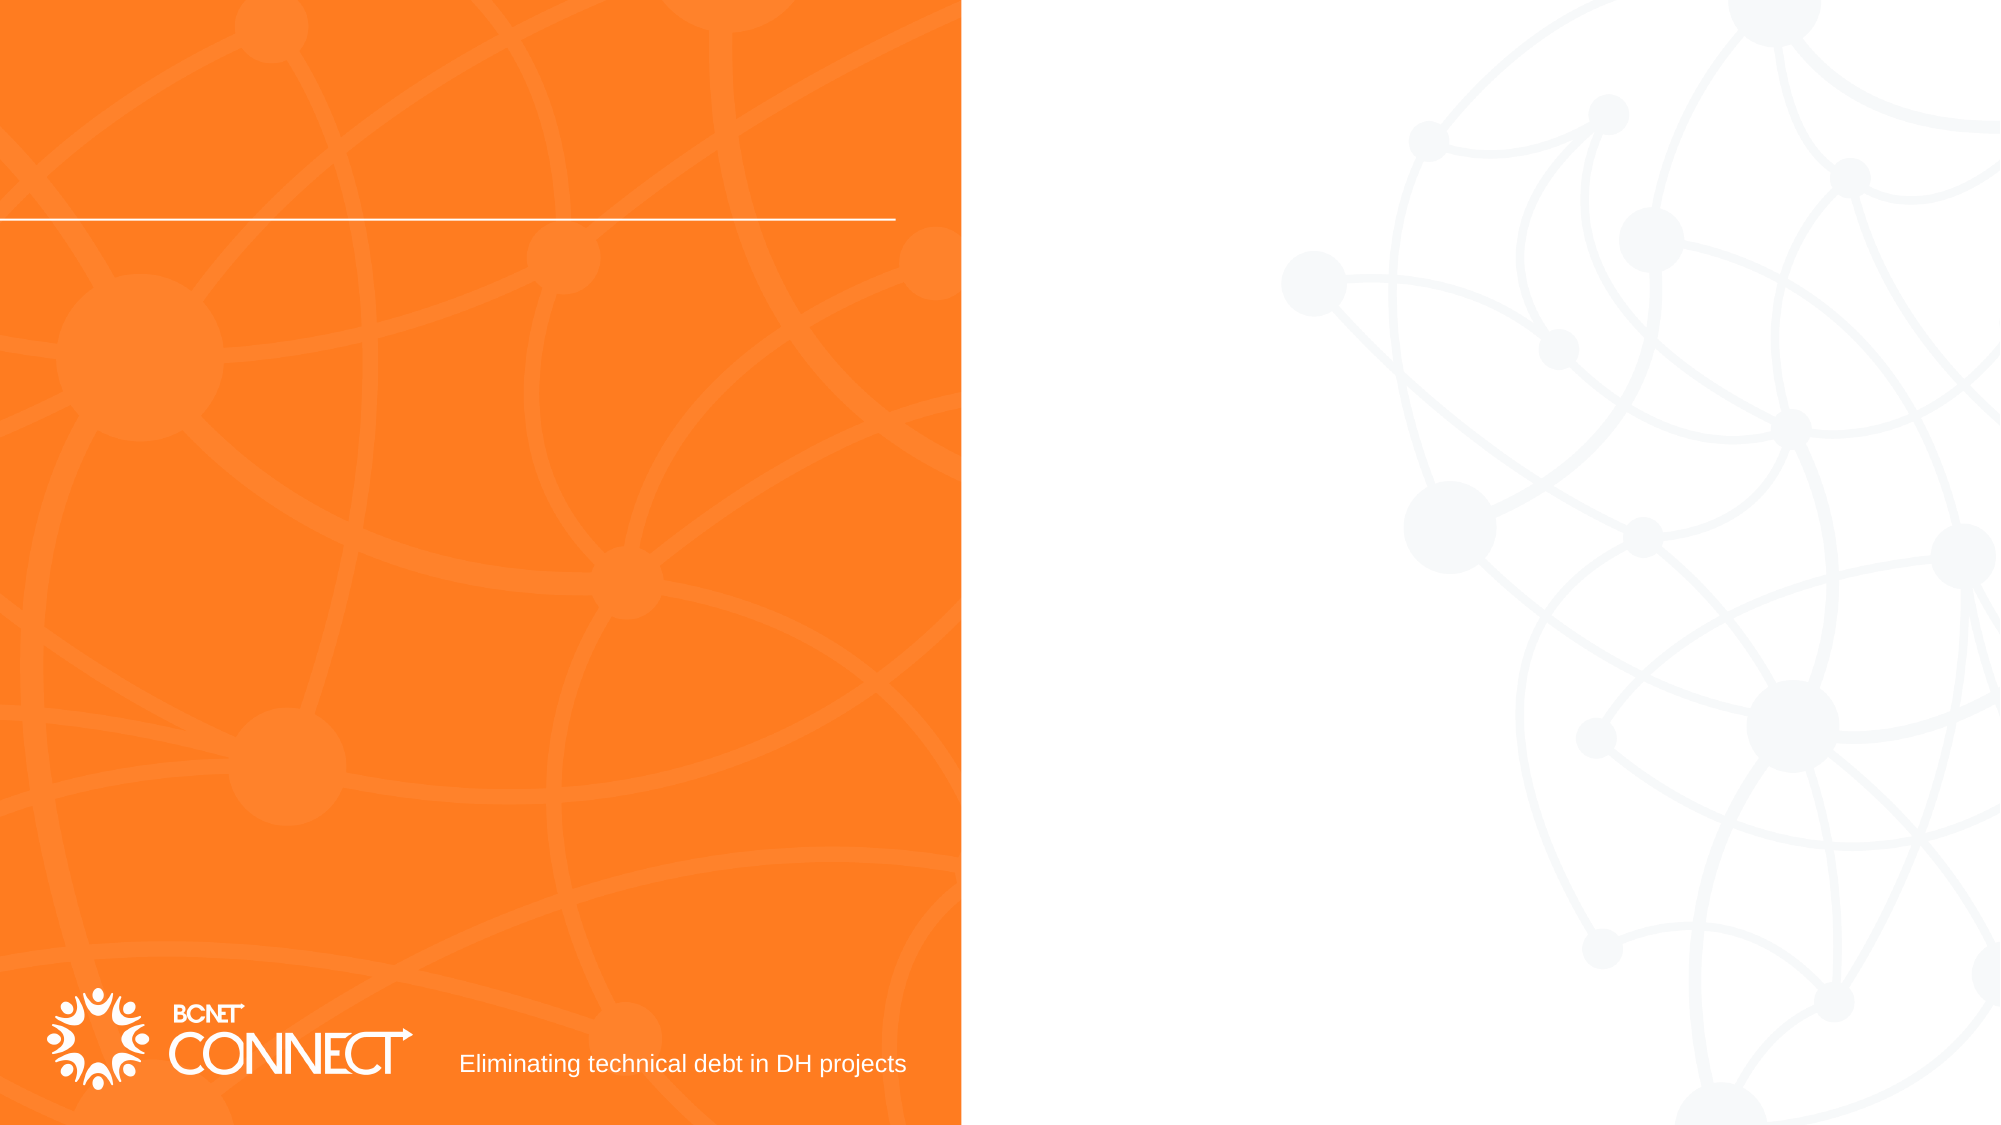

#
Eliminating technical debt in DH projects